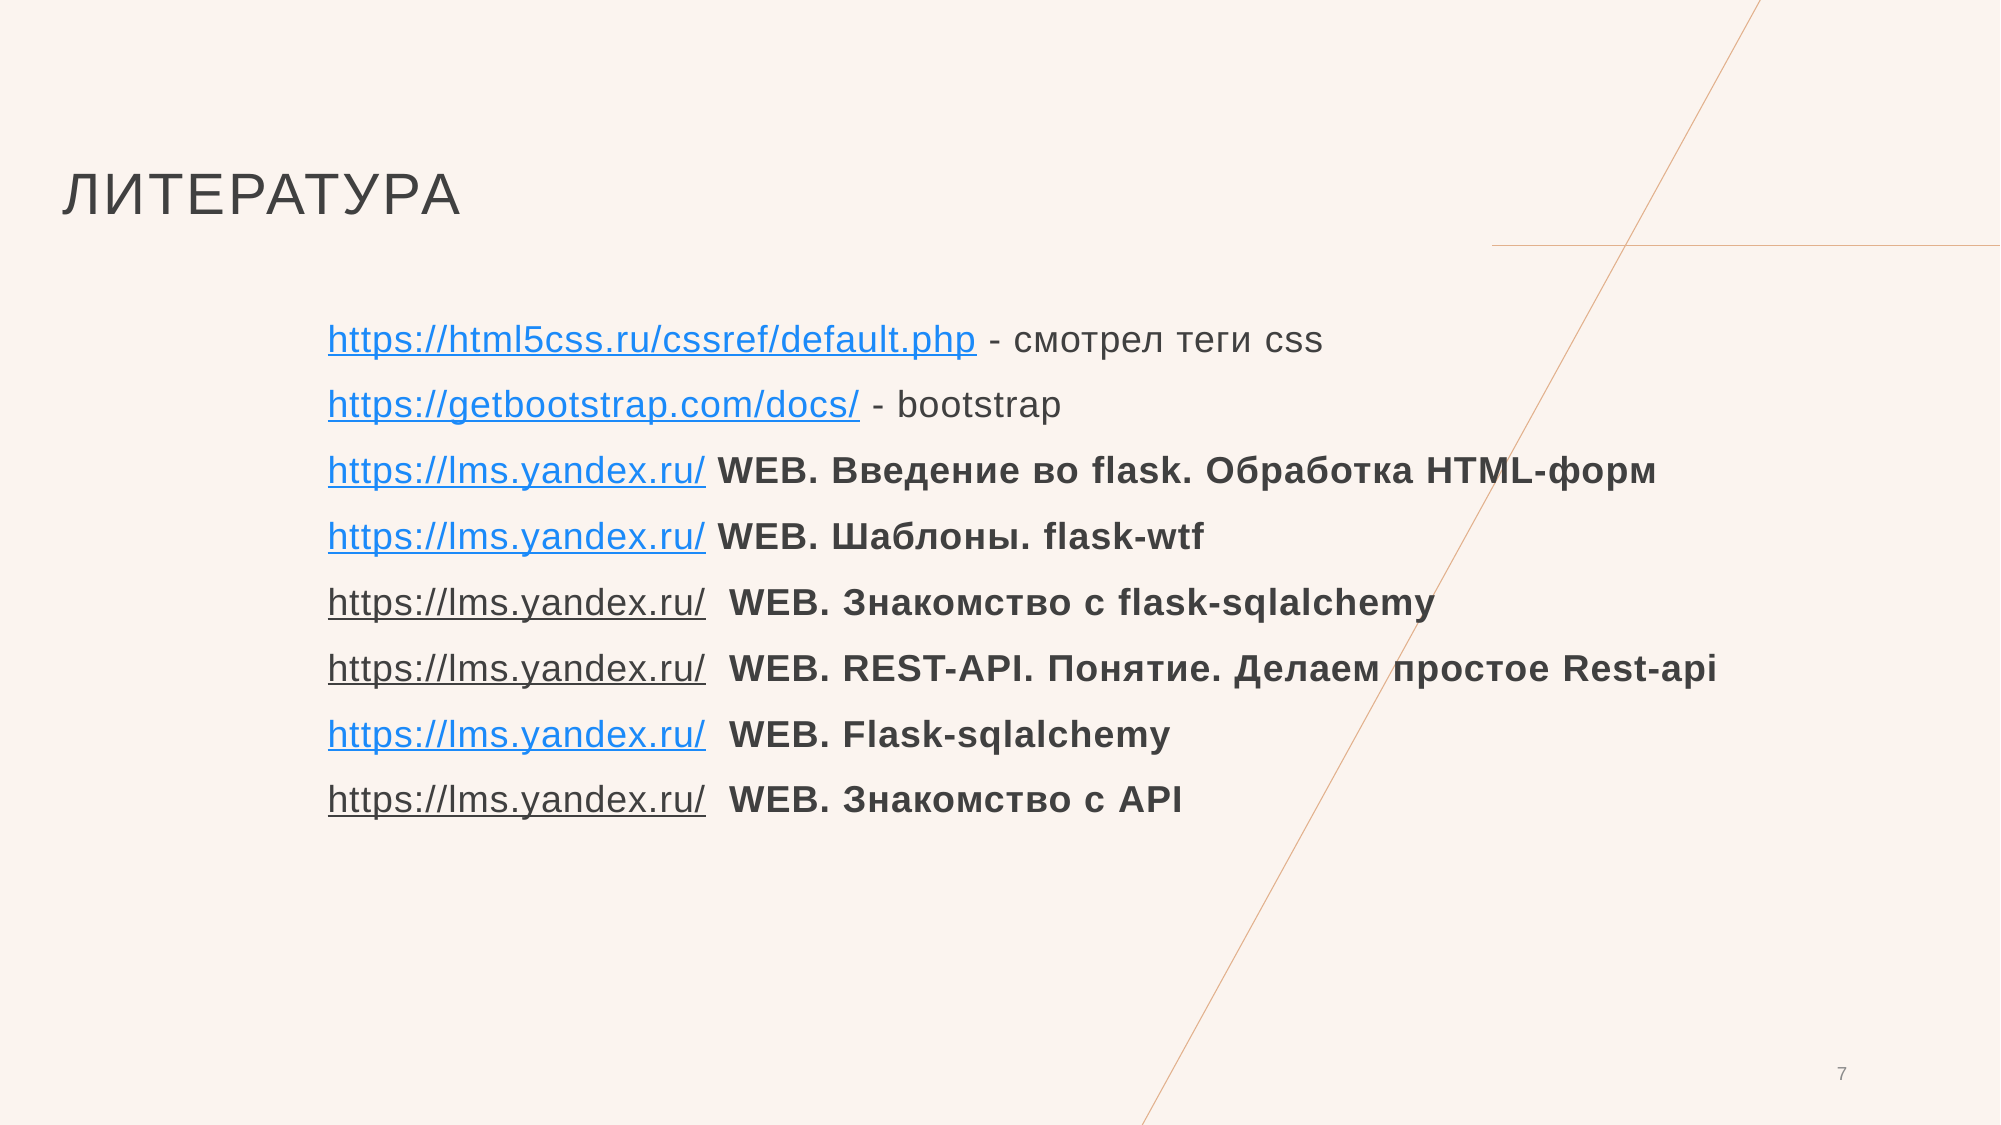

# Литература
https://html5css.ru/cssref/default.php - смотрел теги css
https://getbootstrap.com/docs/ - bootstrap
https://lms.yandex.ru/ WEB. Введение во flask. Обработка HTML-форм
https://lms.yandex.ru/ WEB. Шаблоны. flask-wtf
https://lms.yandex.ru/  WEB. Знакомство с flask-sqlalchemy
https://lms.yandex.ru/  WEB. REST-API. Понятие. Делаем простое Rest-api
https://lms.yandex.ru/  WEB. Flask-sqlalchemy
https://lms.yandex.ru/  WEB. Знакомство с API

7